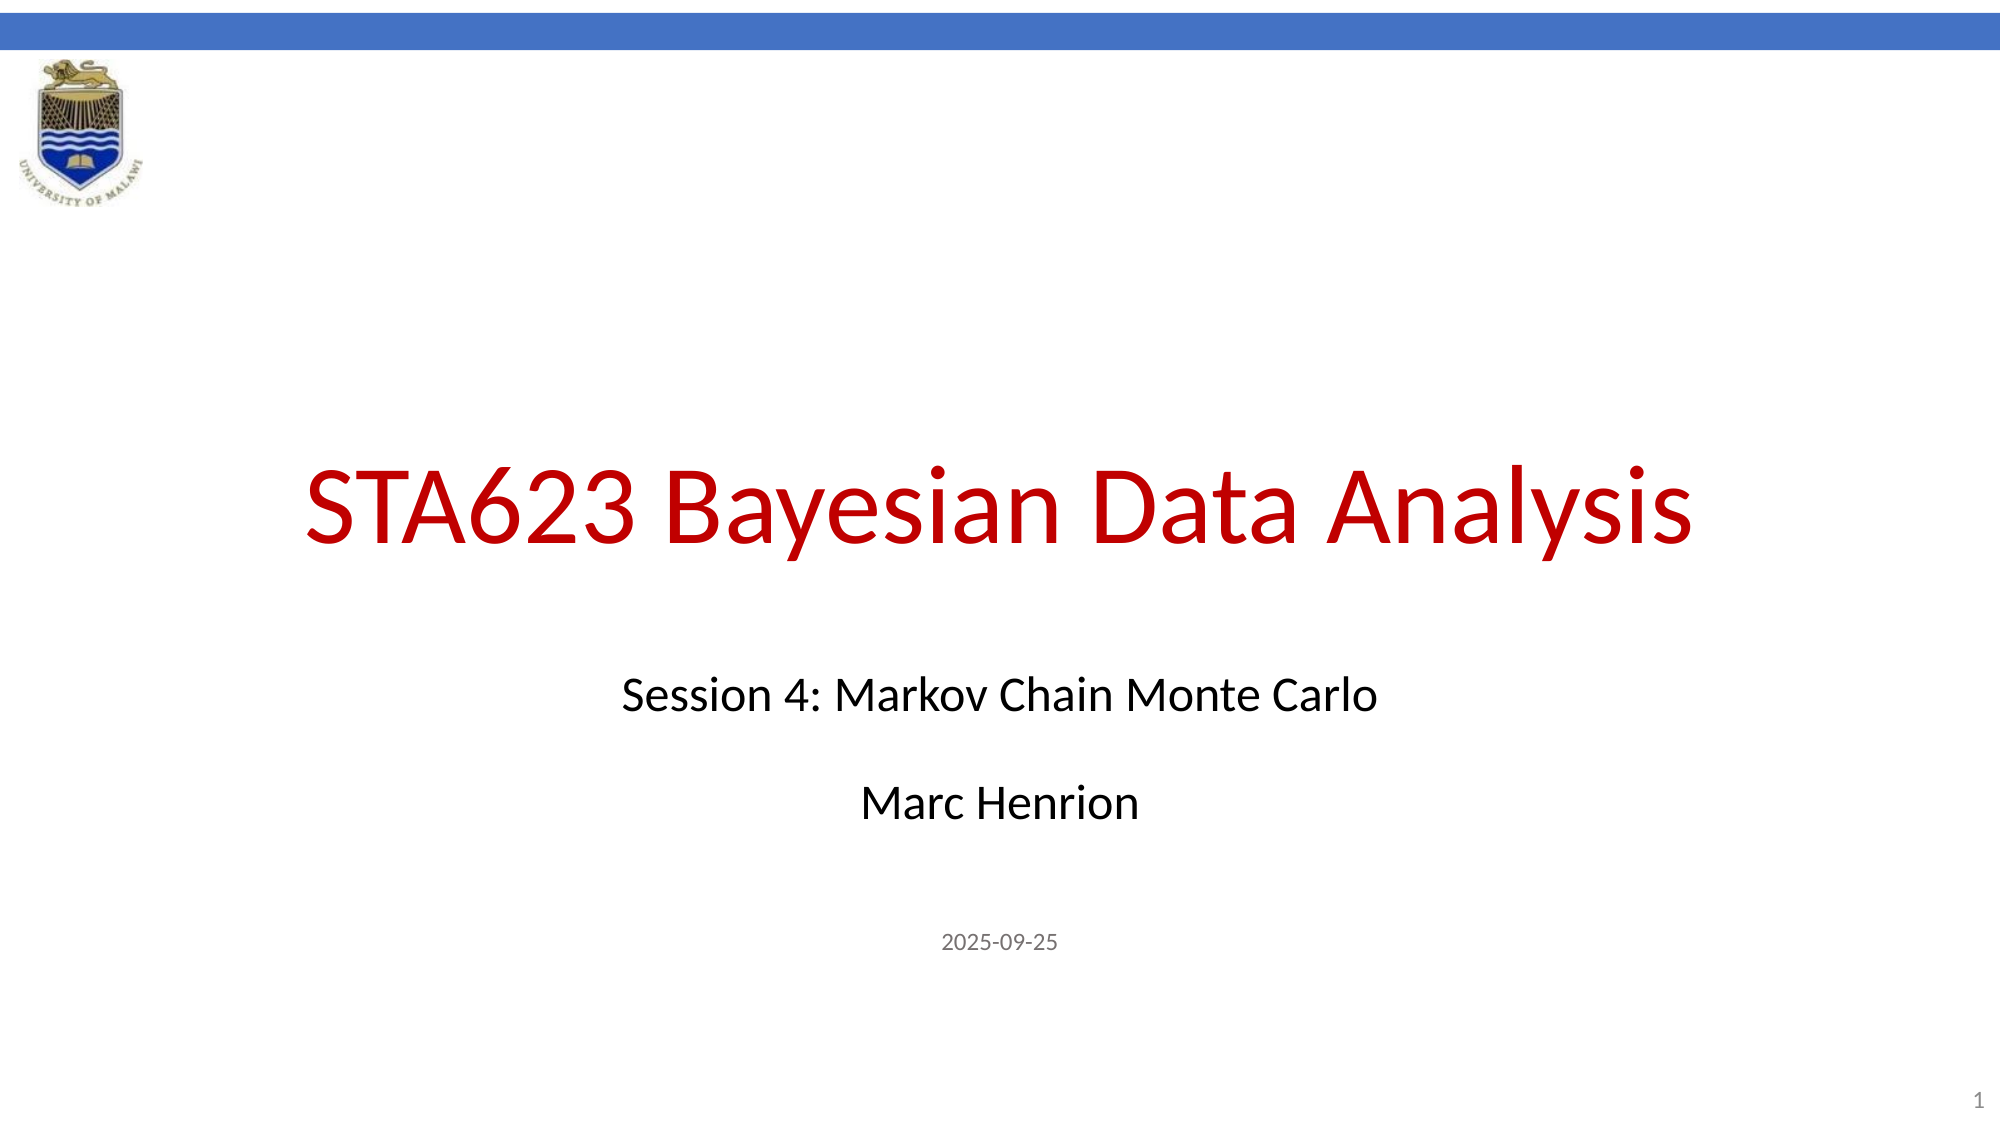

# STA623 Bayesian Data Analysis
Session 4: Markov Chain Monte Carlo
Marc Henrion
2025-09-25
1